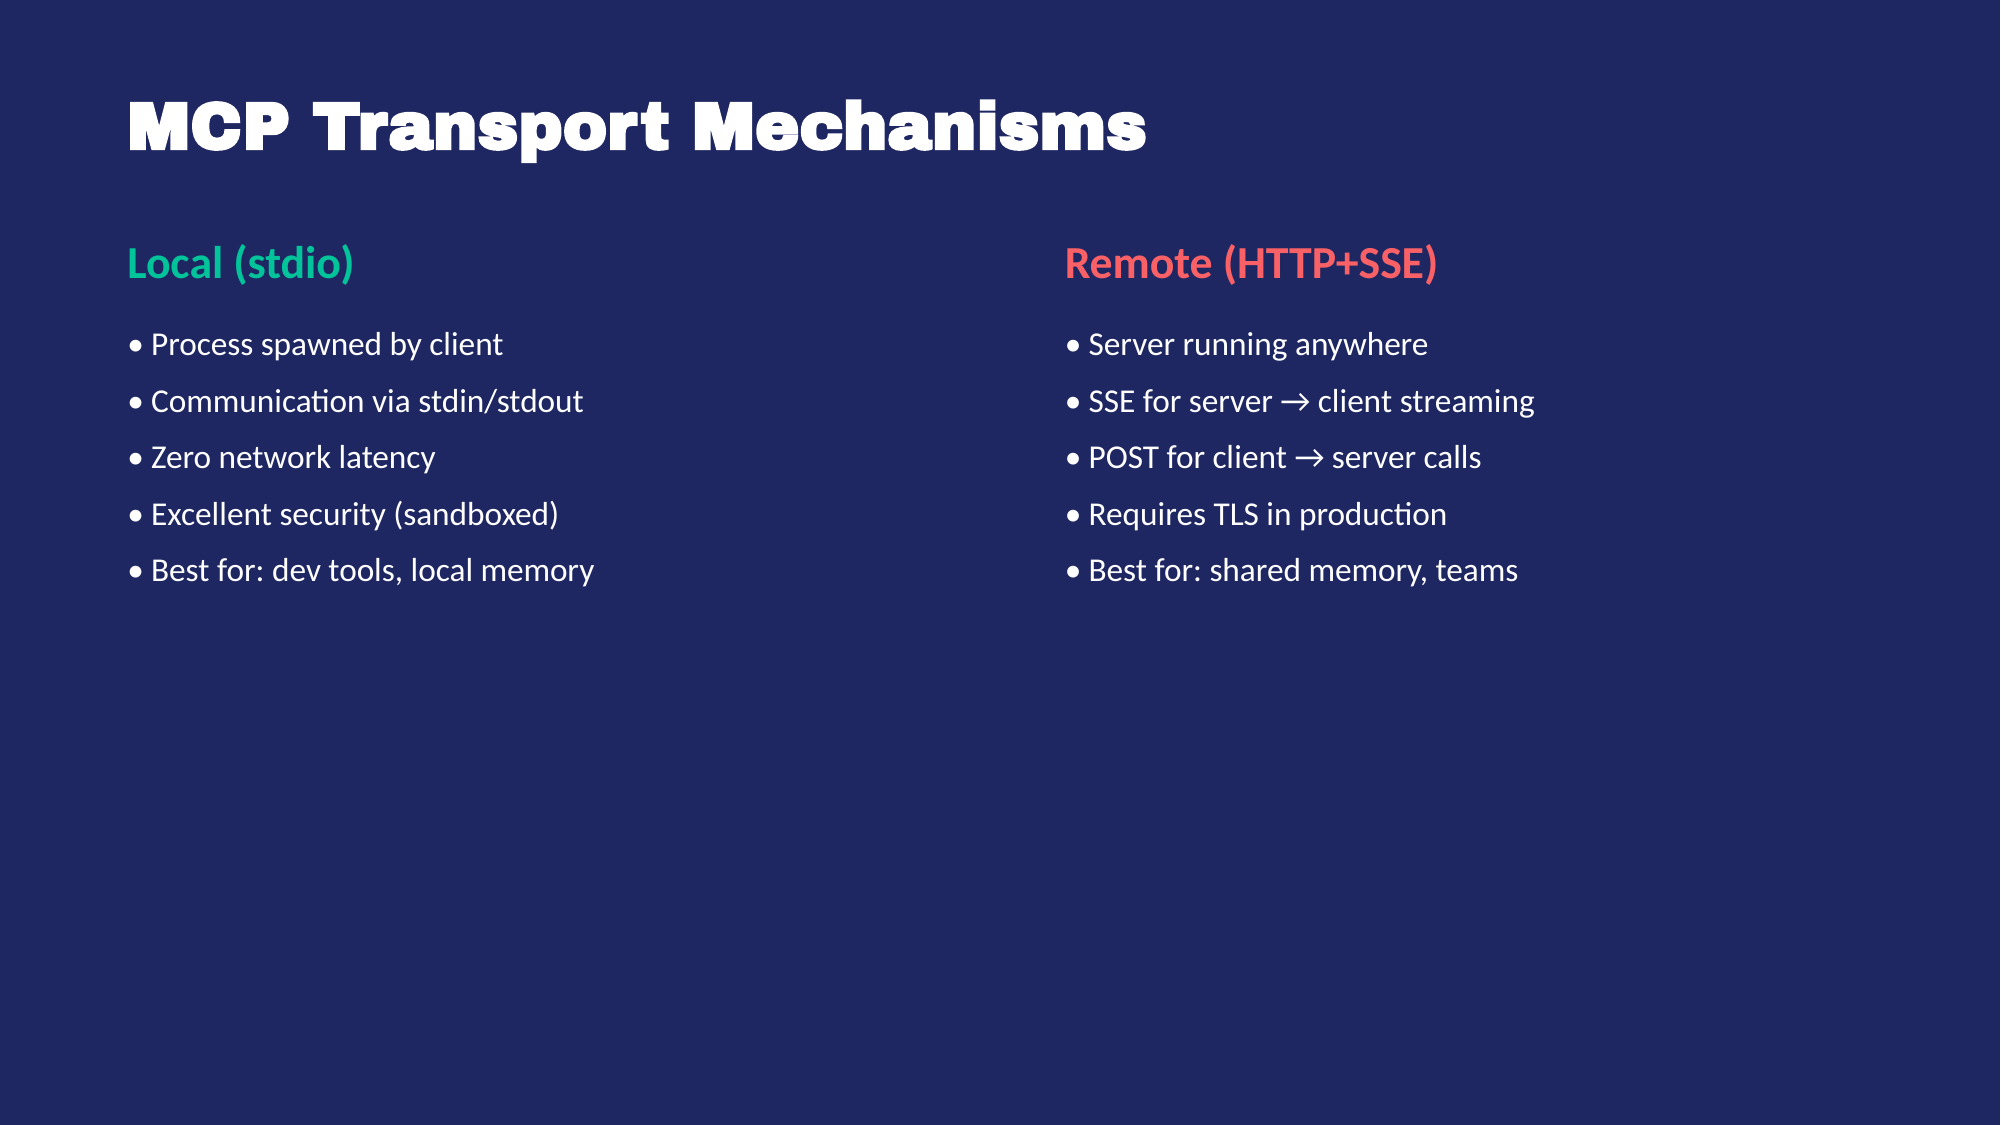

MCP Transport Mechanisms
Local (stdio)
Remote (HTTP+SSE)
• Process spawned by client
• Communication via stdin/stdout
• Zero network latency
• Excellent security (sandboxed)
• Best for: dev tools, local memory
• Server running anywhere
• SSE for server → client streaming
• POST for client → server calls
• Requires TLS in production
• Best for: shared memory, teams